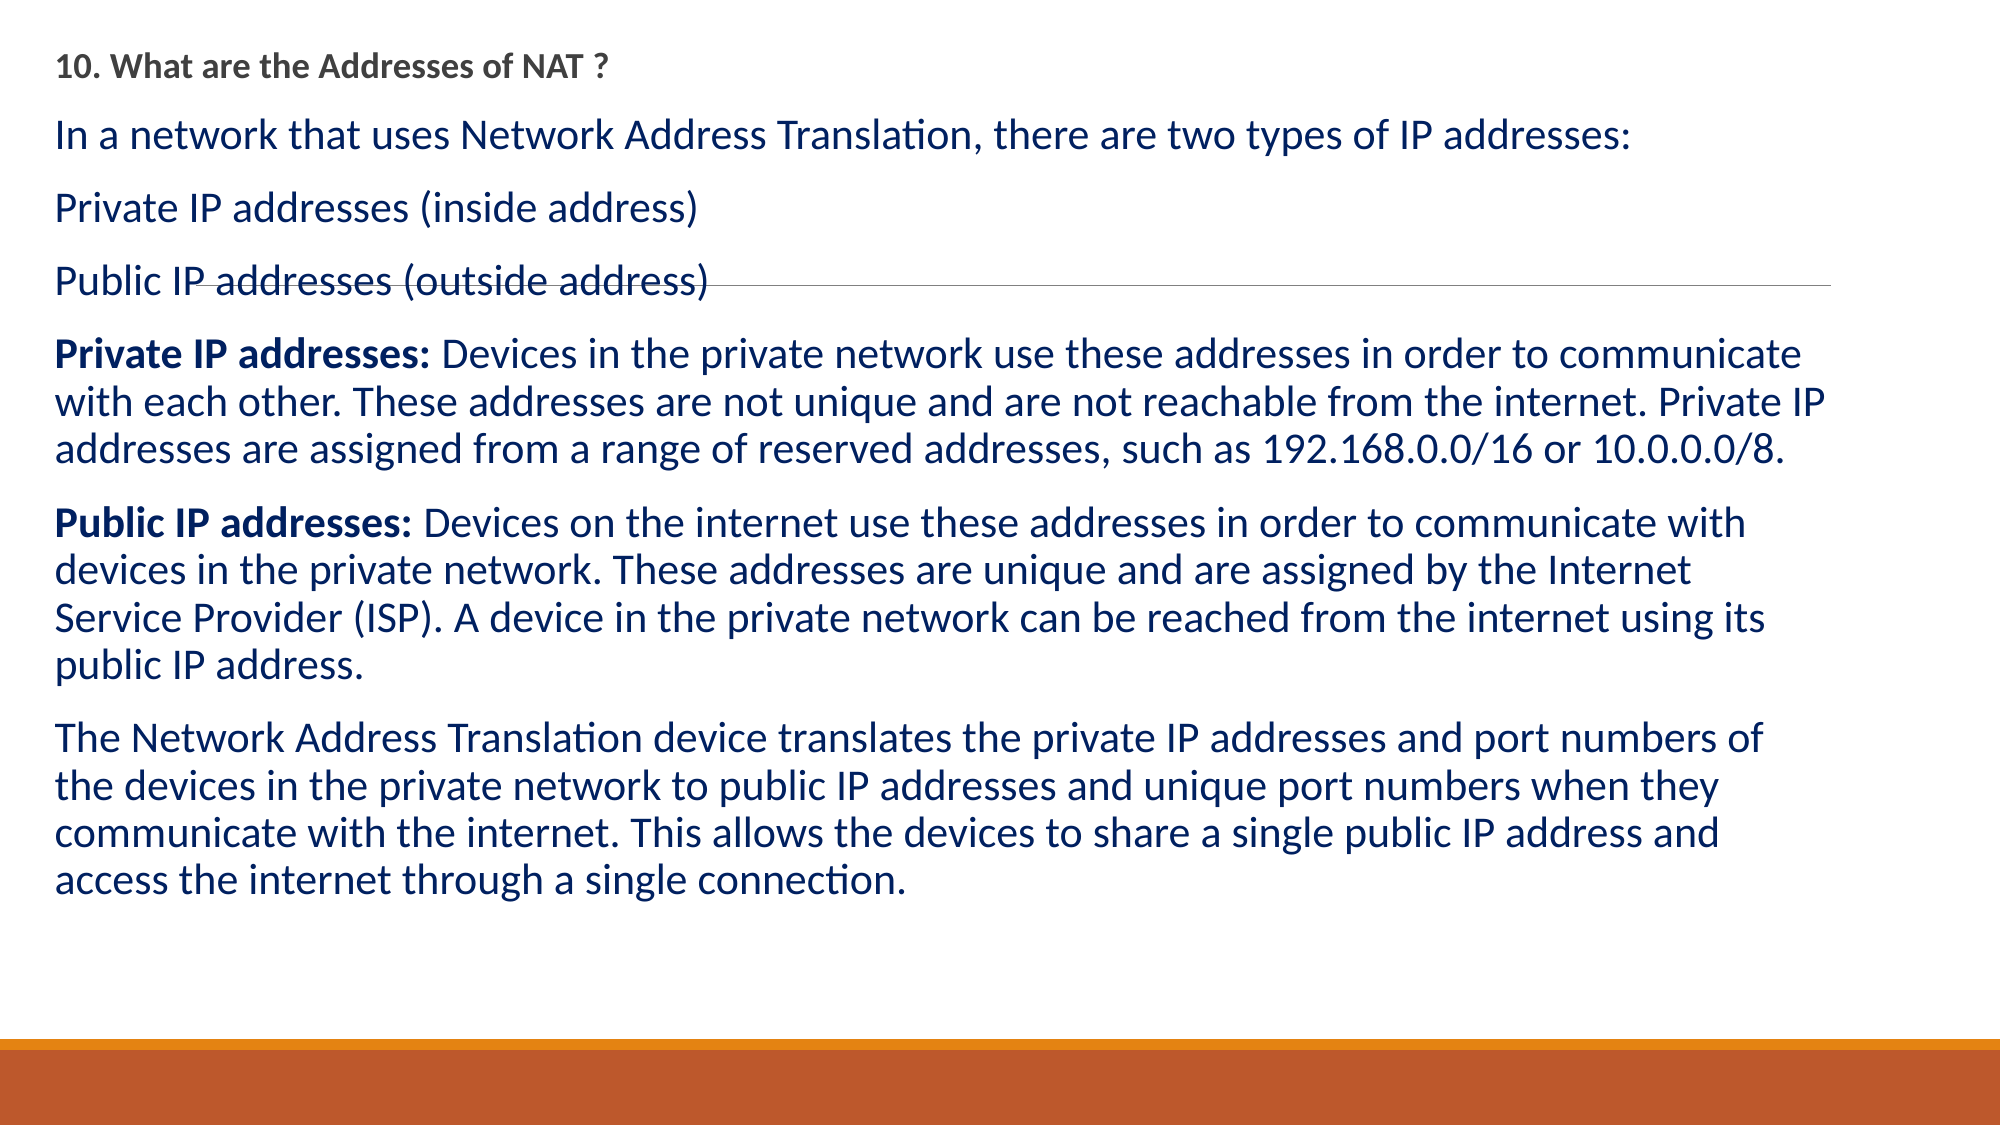

10. What are the Addresses of NAT ?
In a network that uses Network Address Translation, there are two types of IP addresses:
Private IP addresses (inside address)
Public IP addresses (outside address)
Private IP addresses: Devices in the private network use these addresses in order to communicate with each other. These addresses are not unique and are not reachable from the internet. Private IP addresses are assigned from a range of reserved addresses, such as 192.168.0.0/16 or 10.0.0.0/8.
Public IP addresses: Devices on the internet use these addresses in order to communicate with devices in the private network. These addresses are unique and are assigned by the Internet Service Provider (ISP). A device in the private network can be reached from the internet using its public IP address.
The Network Address Translation device translates the private IP addresses and port numbers of the devices in the private network to public IP addresses and unique port numbers when they communicate with the internet. This allows the devices to share a single public IP address and access the internet through a single connection.